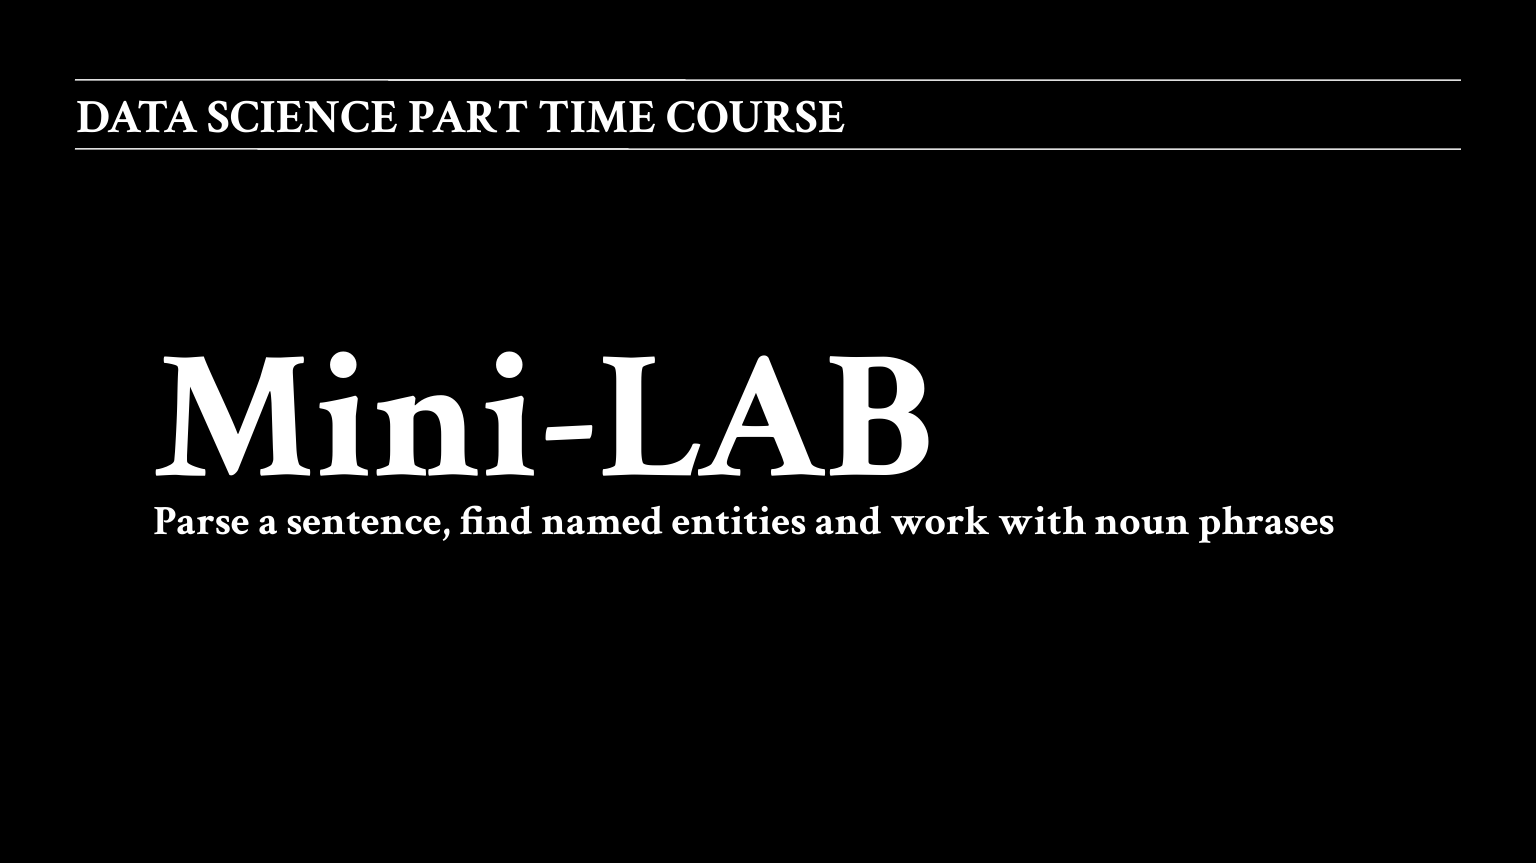

DATA SCIENCE PART TIME COURSE

Mini-LAB
Parse a sentence, find named entities and work with noun phrases